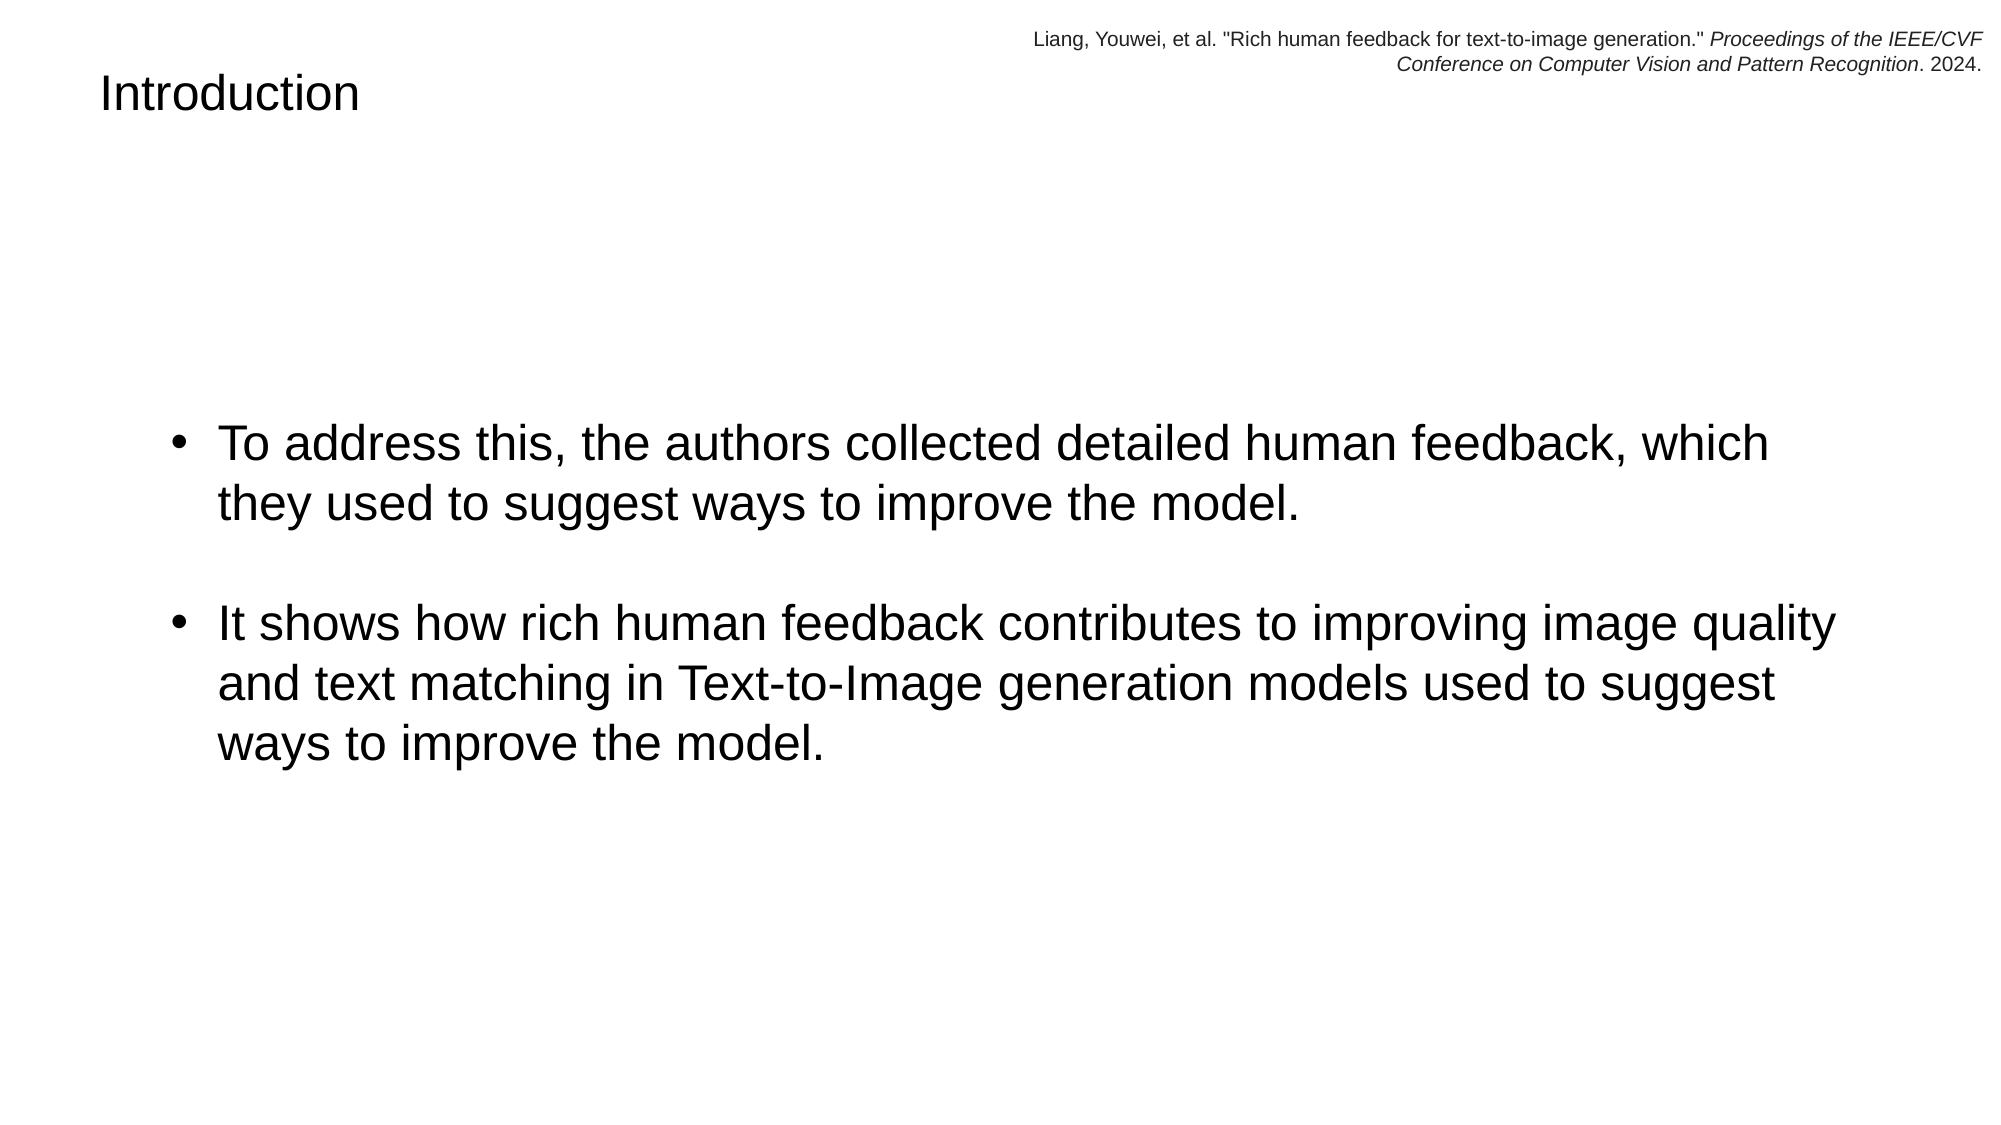

Liang, Youwei, et al. "Rich human feedback for text-to-image generation." Proceedings of the IEEE/CVF Conference on Computer Vision and Pattern Recognition. 2024.
Introduction
To address this, the authors collected detailed human feedback, which they used to suggest ways to improve the model.

It shows how rich human feedback contributes to improving image quality and text matching in Text-to-Image generation models used to suggest ways to improve the model.